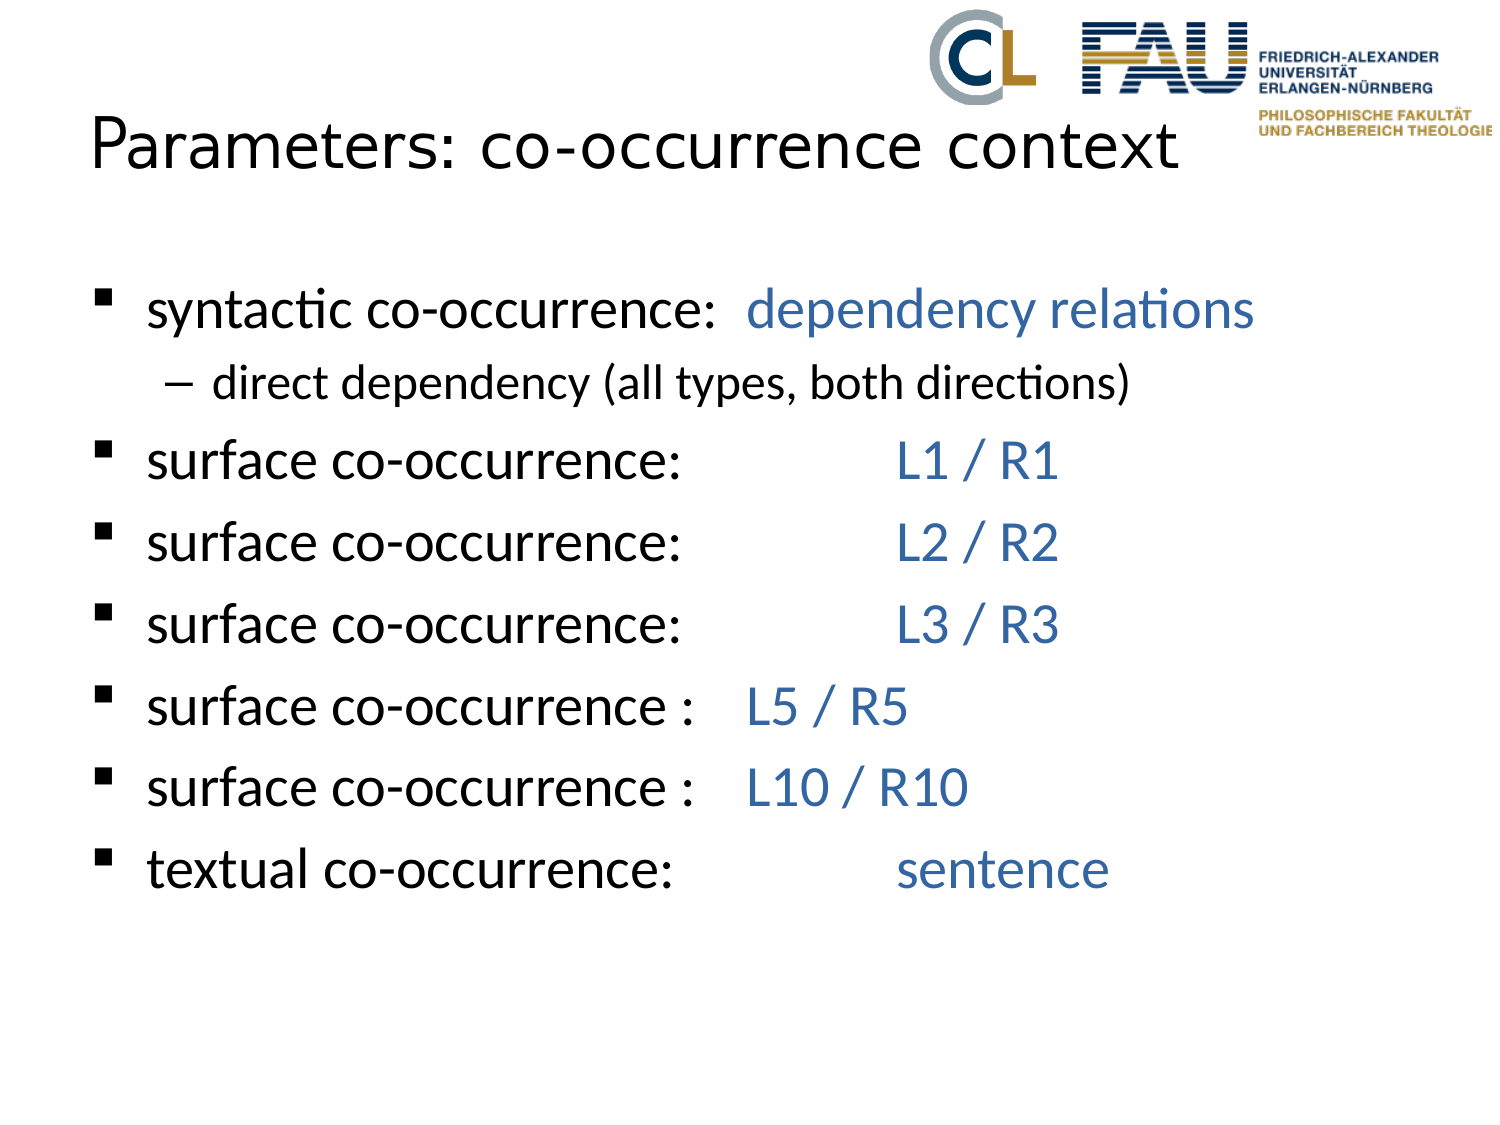

# Parameters: co-occurrence context
syntactic co-occurrence:	dependency relations
direct dependency (all types, both directions)
surface co-occurrence:		L1 / R1
surface co-occurrence:		L2 / R2
surface co-occurrence:		L3 / R3
surface co-occurrence :	L5 / R5
surface co-occurrence :	L10 / R10
textual co-occurrence:		sentence